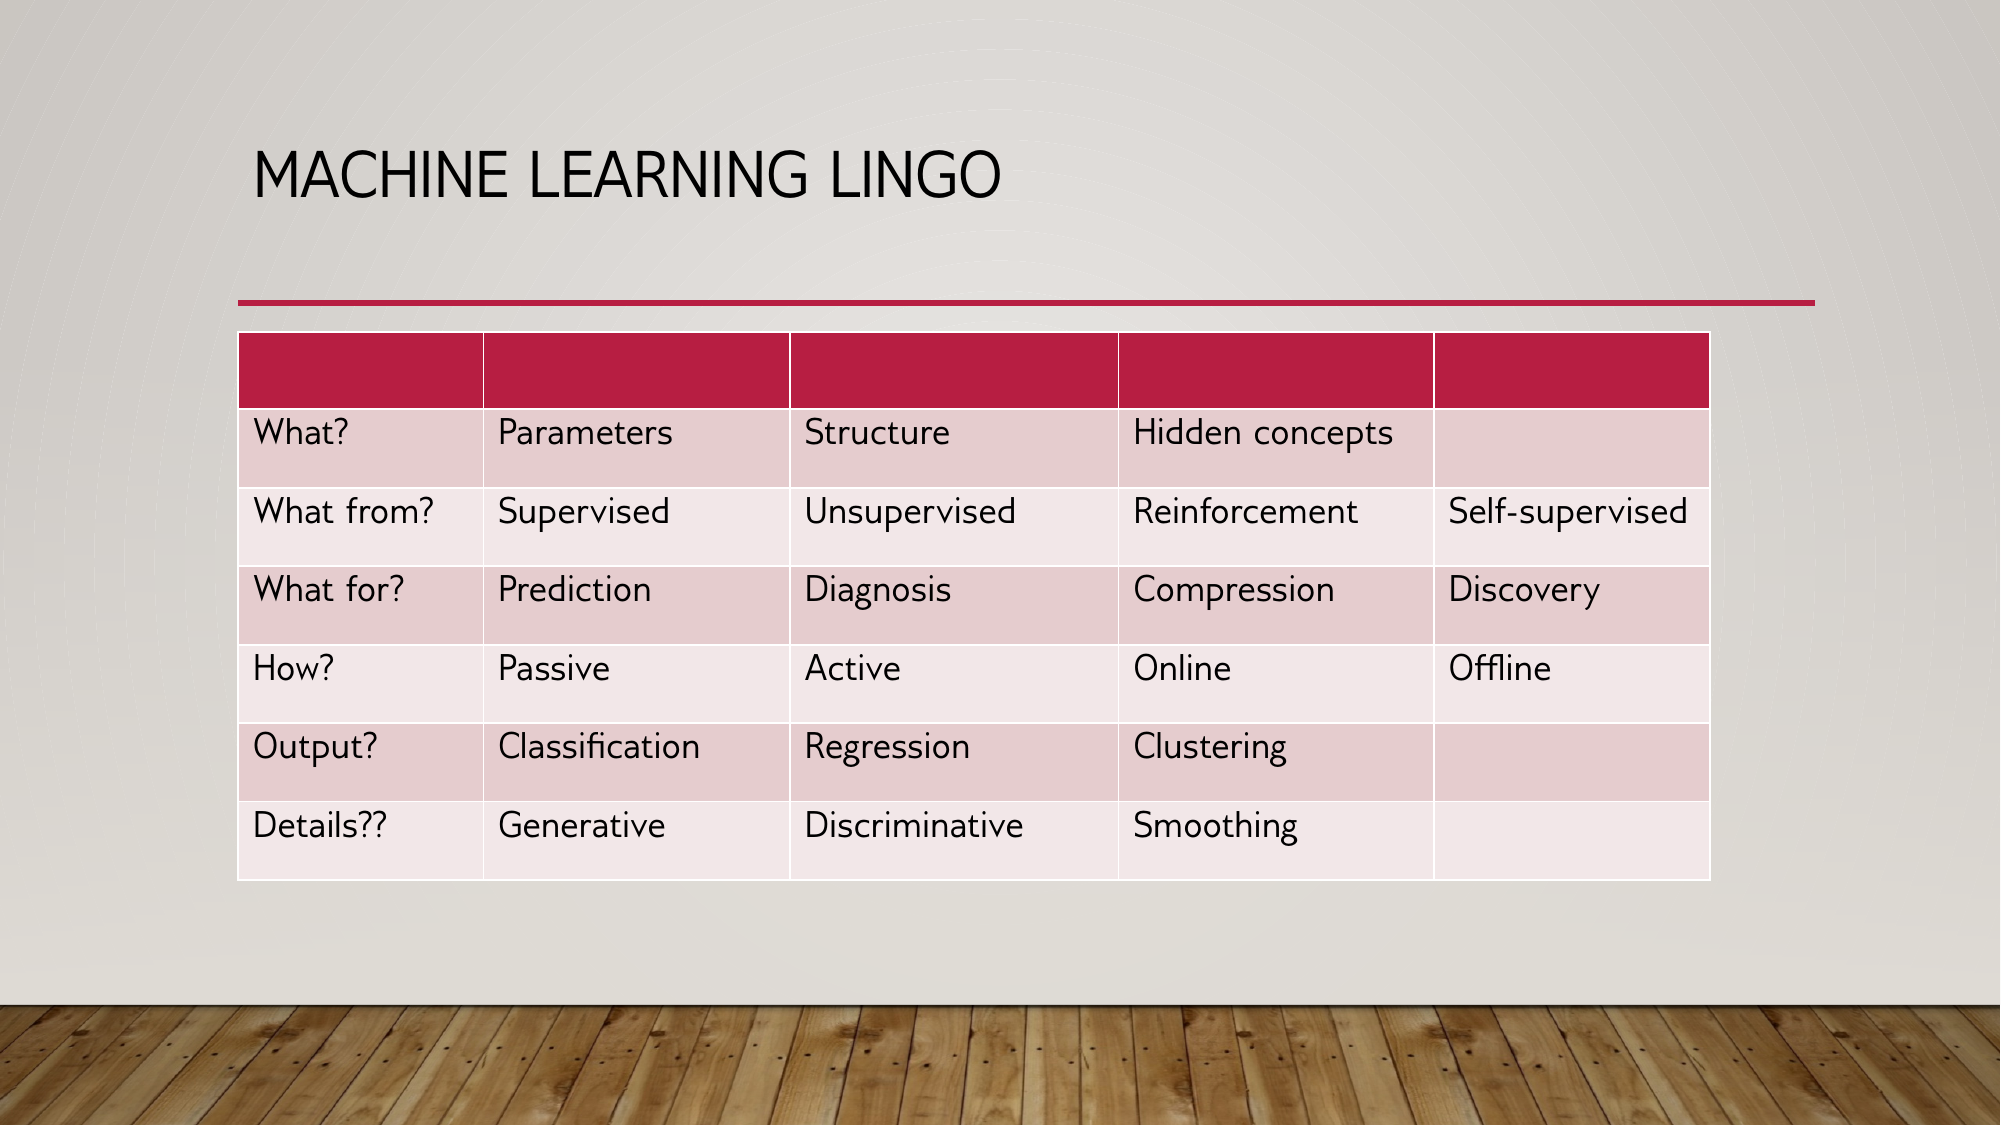

# Machine Learning Lingo
|  |  |  |  |  |
| --- | --- | --- | --- | --- |
| What? | Parameters | Structure | Hidden concepts |  |
| What from? | Supervised | Unsupervised | Reinforcement | Self-supervised |
| What for? | Prediction | Diagnosis | Compression | Discovery |
| How? | Passive | Active | Online | Offline |
| Output? | Classification | Regression | Clustering |  |
| Details?? | Generative | Discriminative | Smoothing |  |